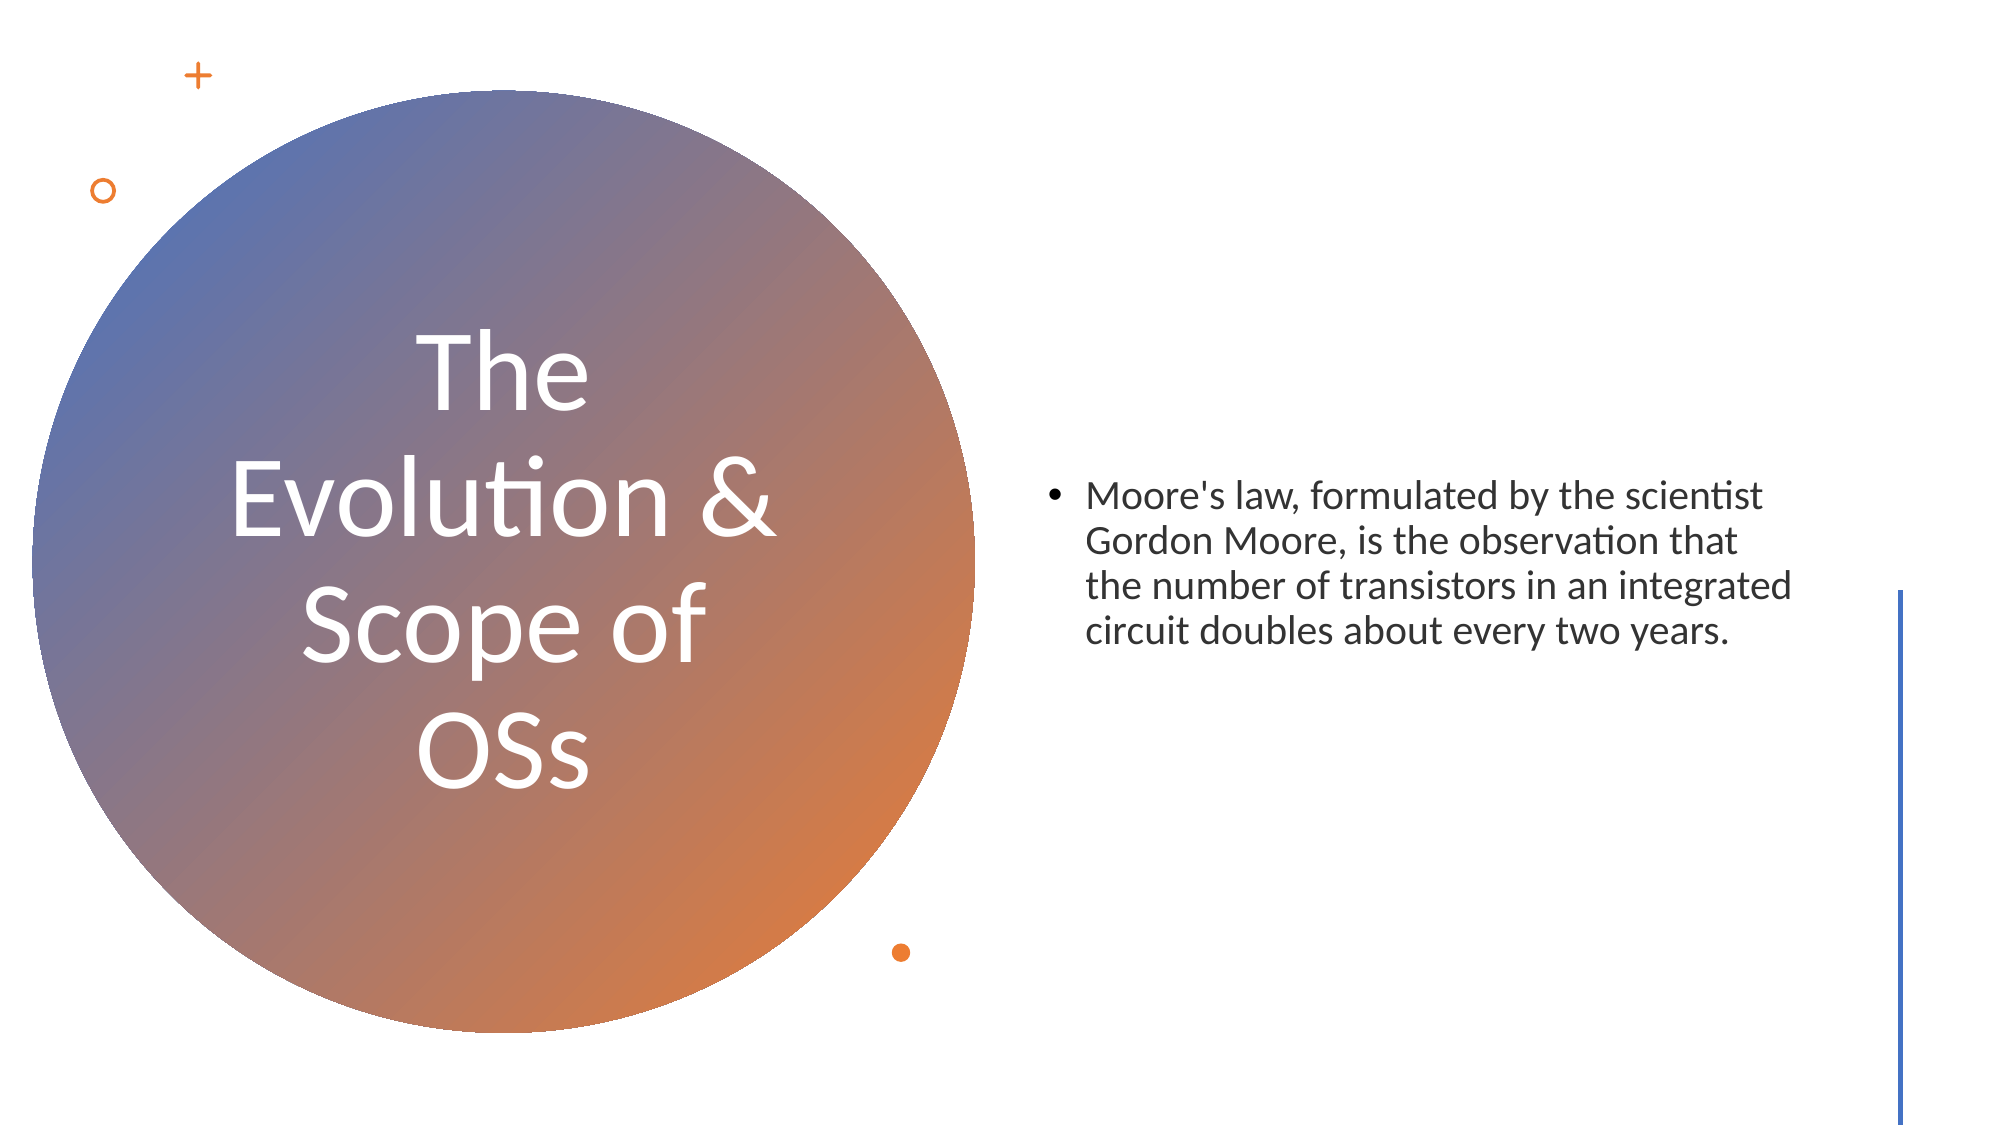

Moore's law, formulated by the scientist Gordon Moore, is the observation that the number of transistors in an integrated circuit doubles about every two years.

# The Evolution & Scope of OSs